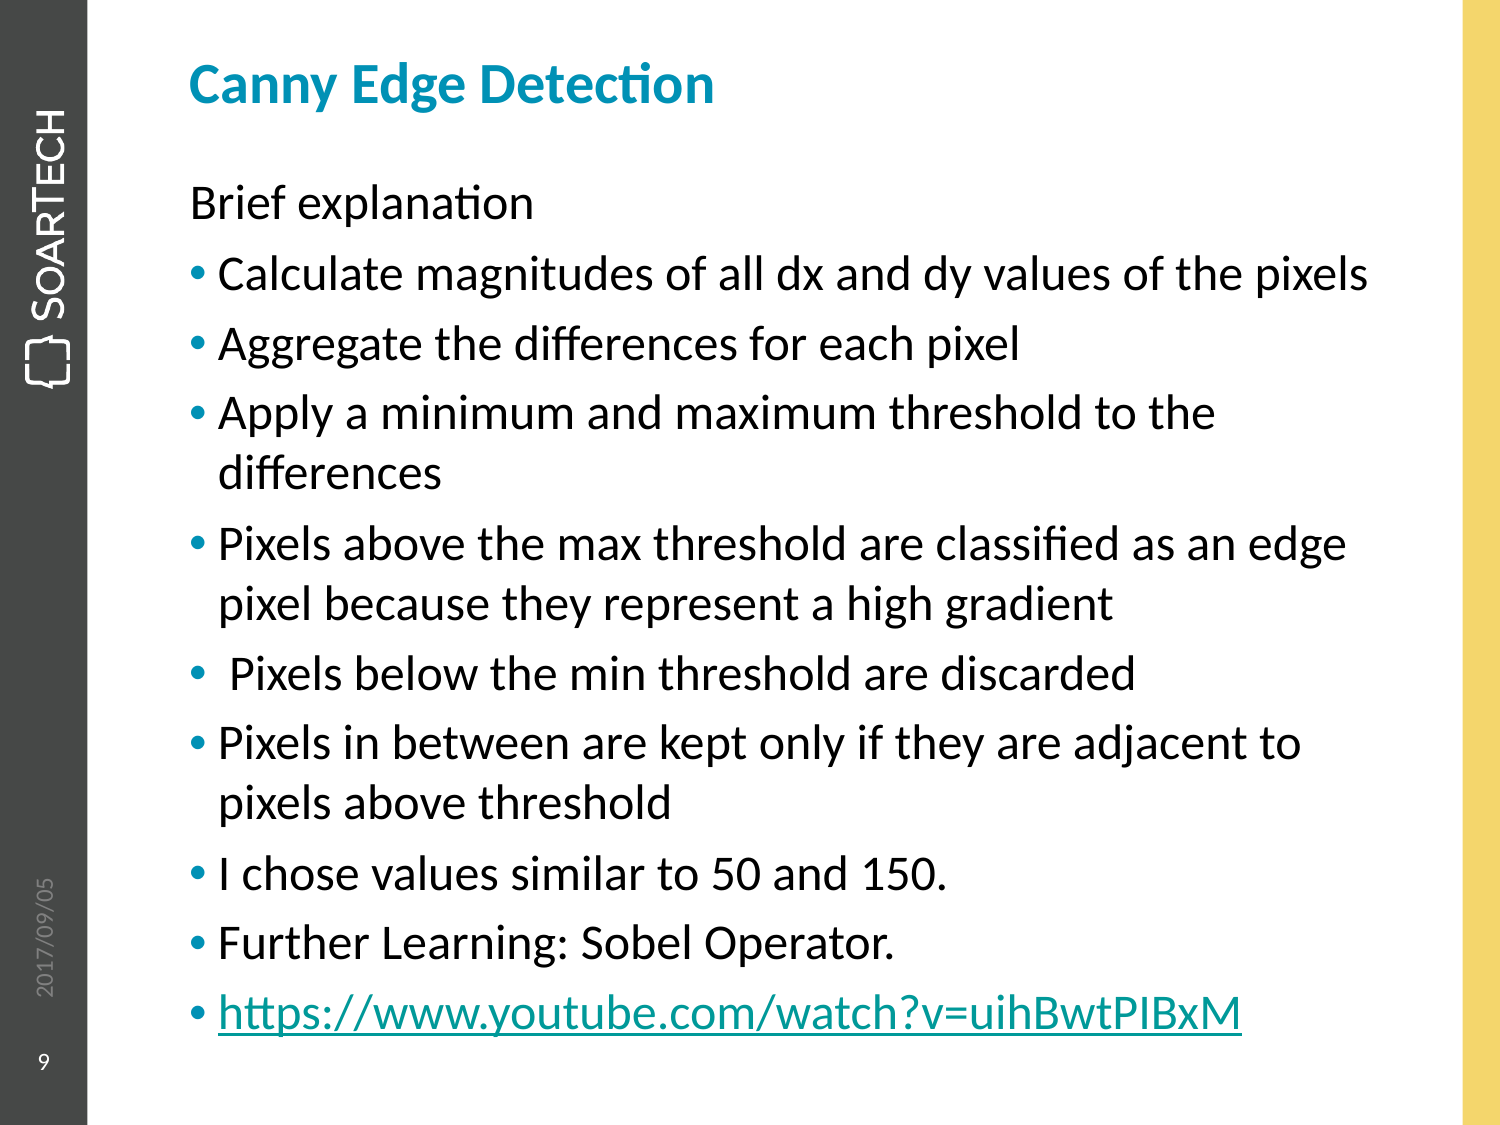

# Canny Edge Detection
Brief explanation
Calculate magnitudes of all dx and dy values of the pixels
Aggregate the differences for each pixel
Apply a minimum and maximum threshold to the differences
Pixels above the max threshold are classified as an edge pixel because they represent a high gradient
 Pixels below the min threshold are discarded
Pixels in between are kept only if they are adjacent to pixels above threshold
I chose values similar to 50 and 150.
Further Learning: Sobel Operator.
https://www.youtube.com/watch?v=uihBwtPIBxM
2017/09/05
9